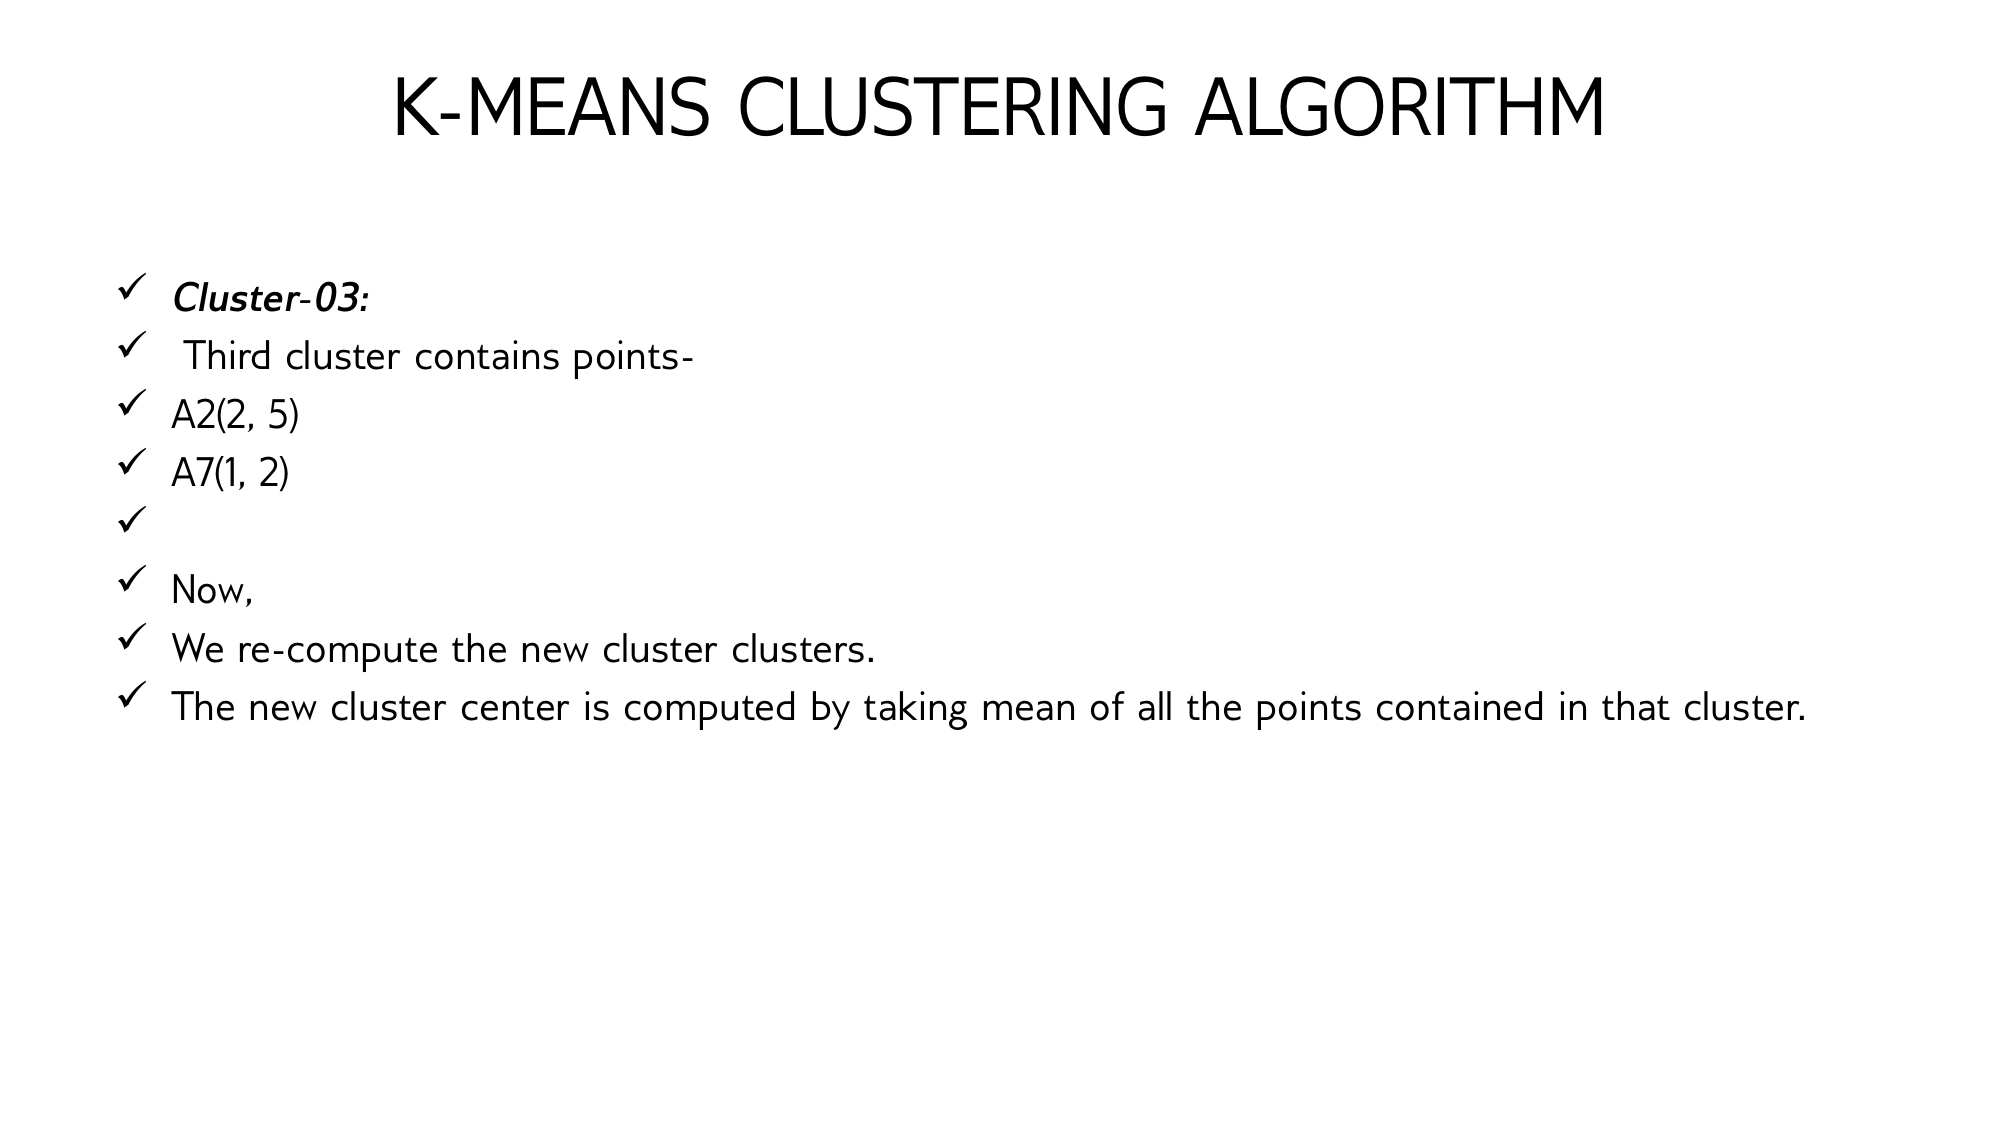

# K-MEANS CLUSTERING ALGORITHM
Cluster-03:
 Third cluster contains points-
A2(2, 5)
A7(1, 2)

Now,
We re-compute the new cluster clusters.
The new cluster center is computed by taking mean of all the points contained in that cluster.